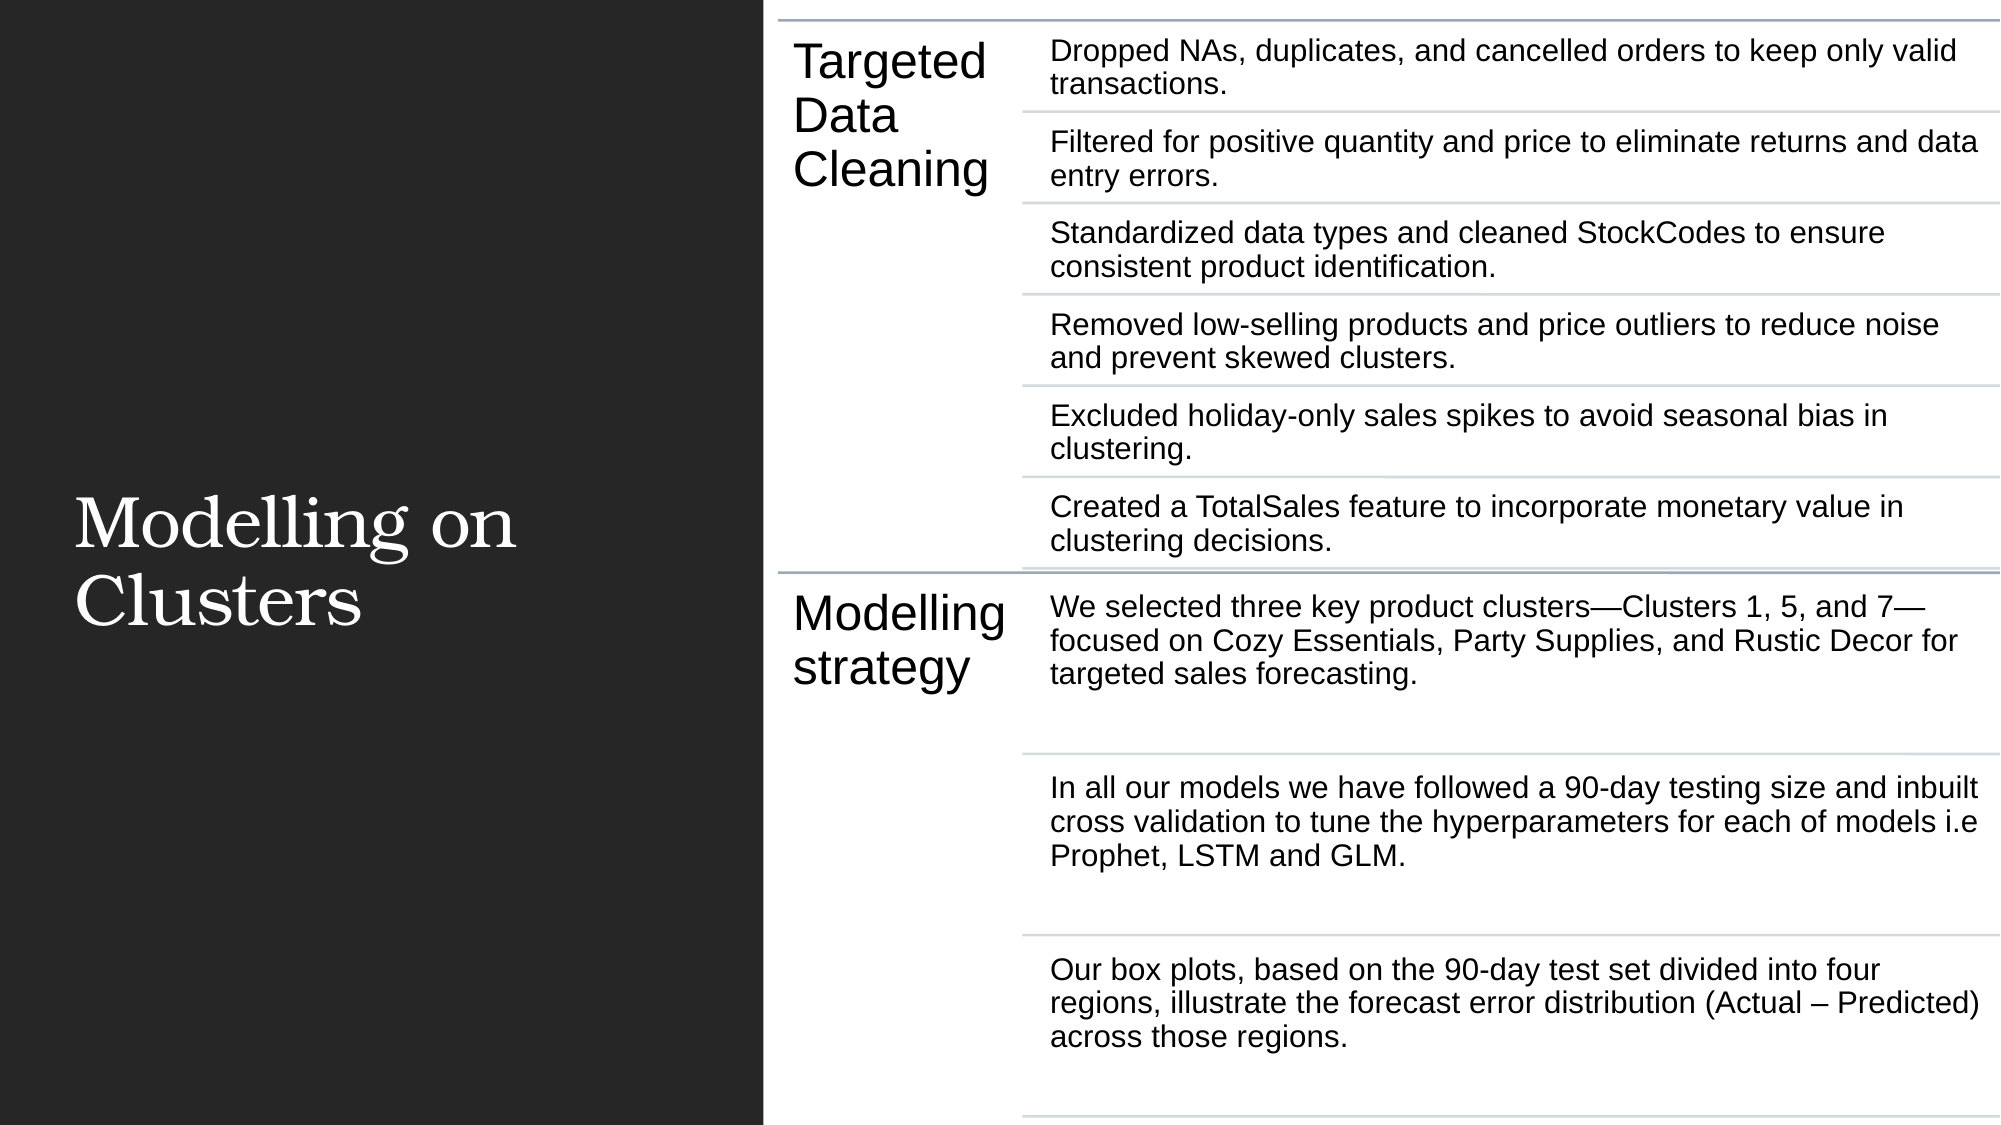

Targeted Data Cleaning
Dropped NAs, duplicates, and cancelled orders to keep only valid transactions.
Filtered for positive quantity and price to eliminate returns and data entry errors.
Standardized data types and cleaned StockCodes to ensure consistent product identification.
Removed low-selling products and price outliers to reduce noise and prevent skewed clusters.
Excluded holiday-only sales spikes to avoid seasonal bias in clustering.
Created a TotalSales feature to incorporate monetary value in clustering decisions.
Modelling strategy
We selected three key product clusters—Clusters 1, 5, and 7—focused on Cozy Essentials, Party Supplies, and Rustic Decor for targeted sales forecasting.
In all our models we have followed a 90-day testing size and inbuilt cross validation to tune the hyperparameters for each of models i.e Prophet, LSTM and GLM.
Our box plots, based on the 90-day test set divided into four regions, illustrate the forecast error distribution (Actual – Predicted) across those regions.
# Modelling on Clusters